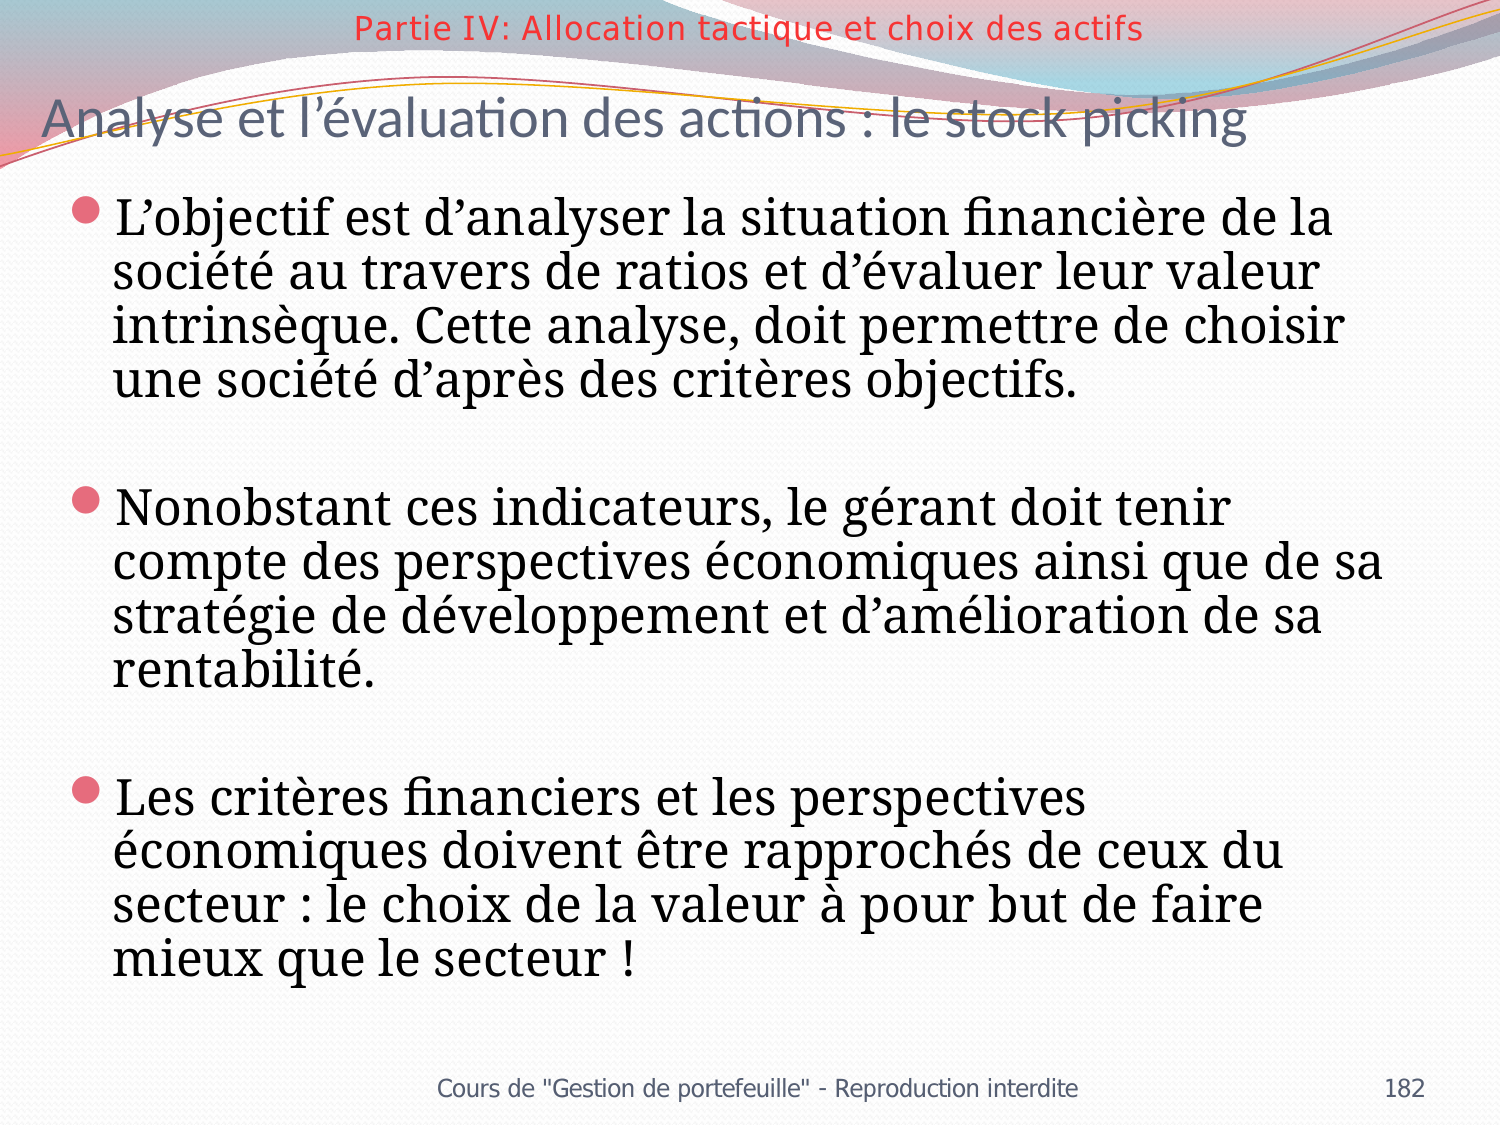

Partie IV: Allocation tactique et choix des actifs
# Analyse et l’évaluation des actions : le stock picking
L’objectif est d’analyser la situation financière de la société au travers de ratios et d’évaluer leur valeur intrinsèque. Cette analyse, doit permettre de choisir une société d’après des critères objectifs.

Nonobstant ces indicateurs, le gérant doit tenir compte des perspectives économiques ainsi que de sa stratégie de développement et d’amélioration de sa rentabilité.

Les critères financiers et les perspectives économiques doivent être rapprochés de ceux du secteur : le choix de la valeur à pour but de faire mieux que le secteur !
Cours de "Gestion de portefeuille" - Reproduction interdite
182